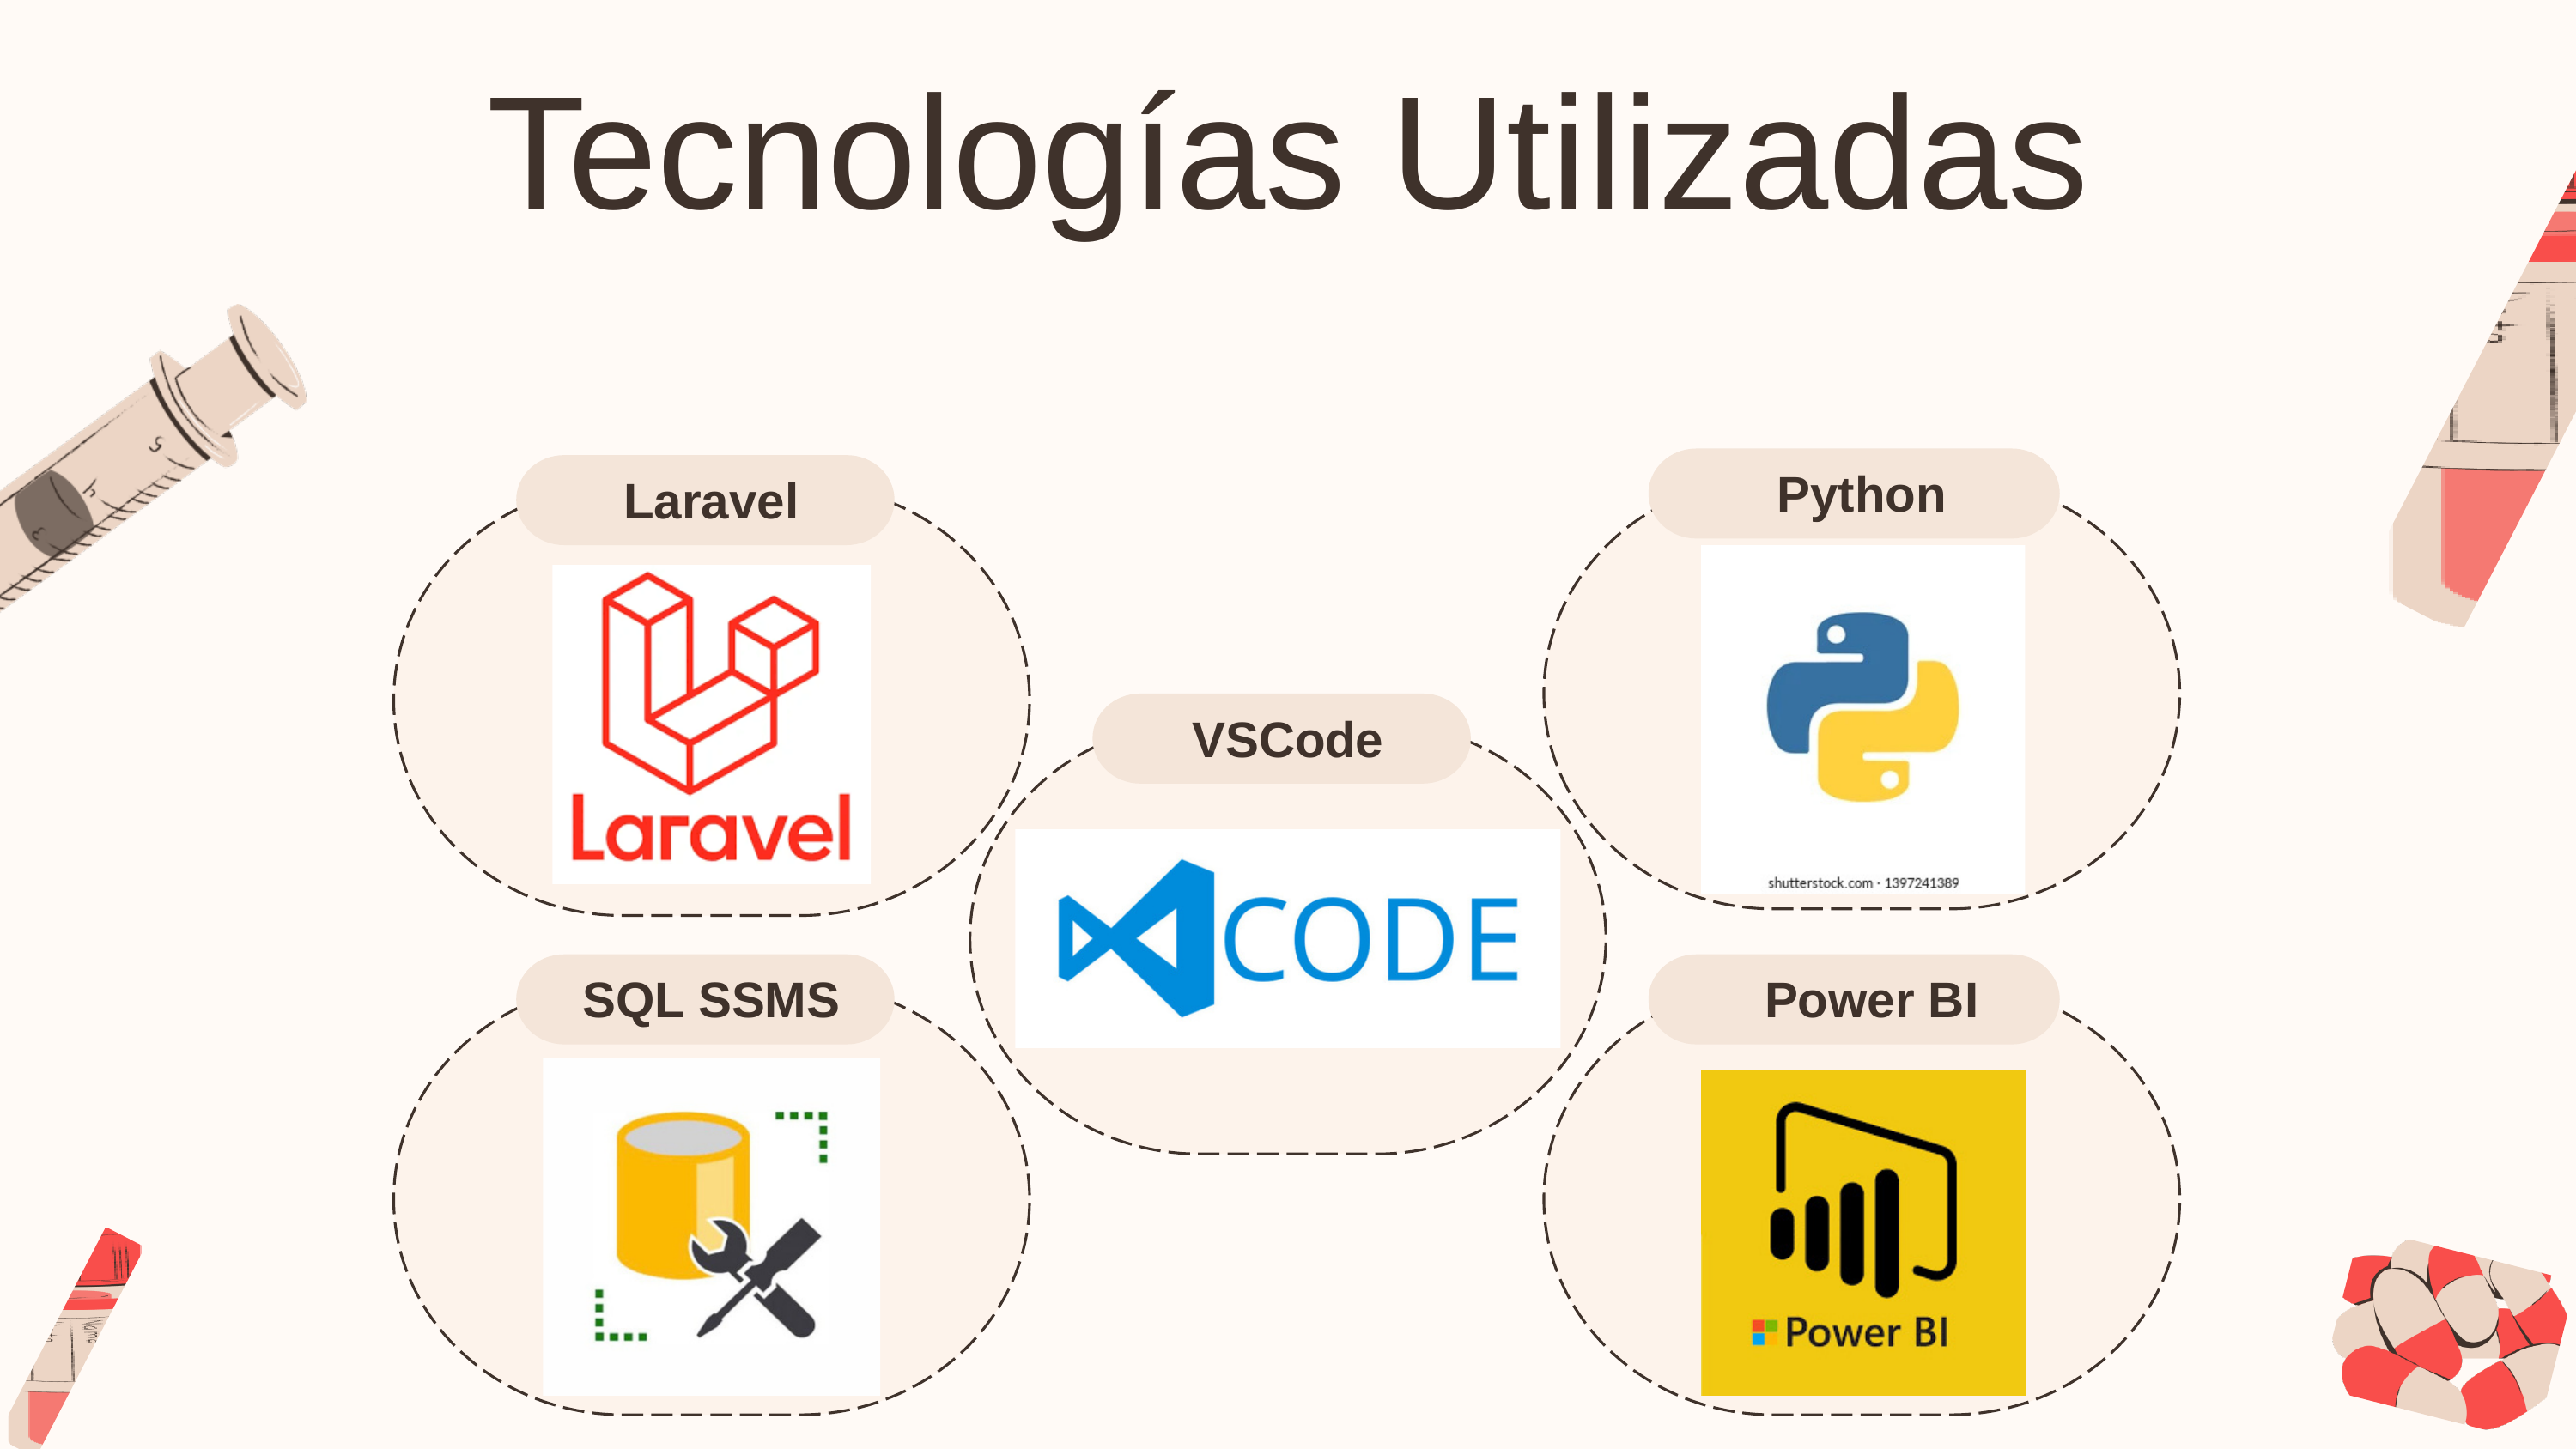

Tecnologías Utilizadas

Python

Laravel

VSCode

SQL SSMS
Power BI